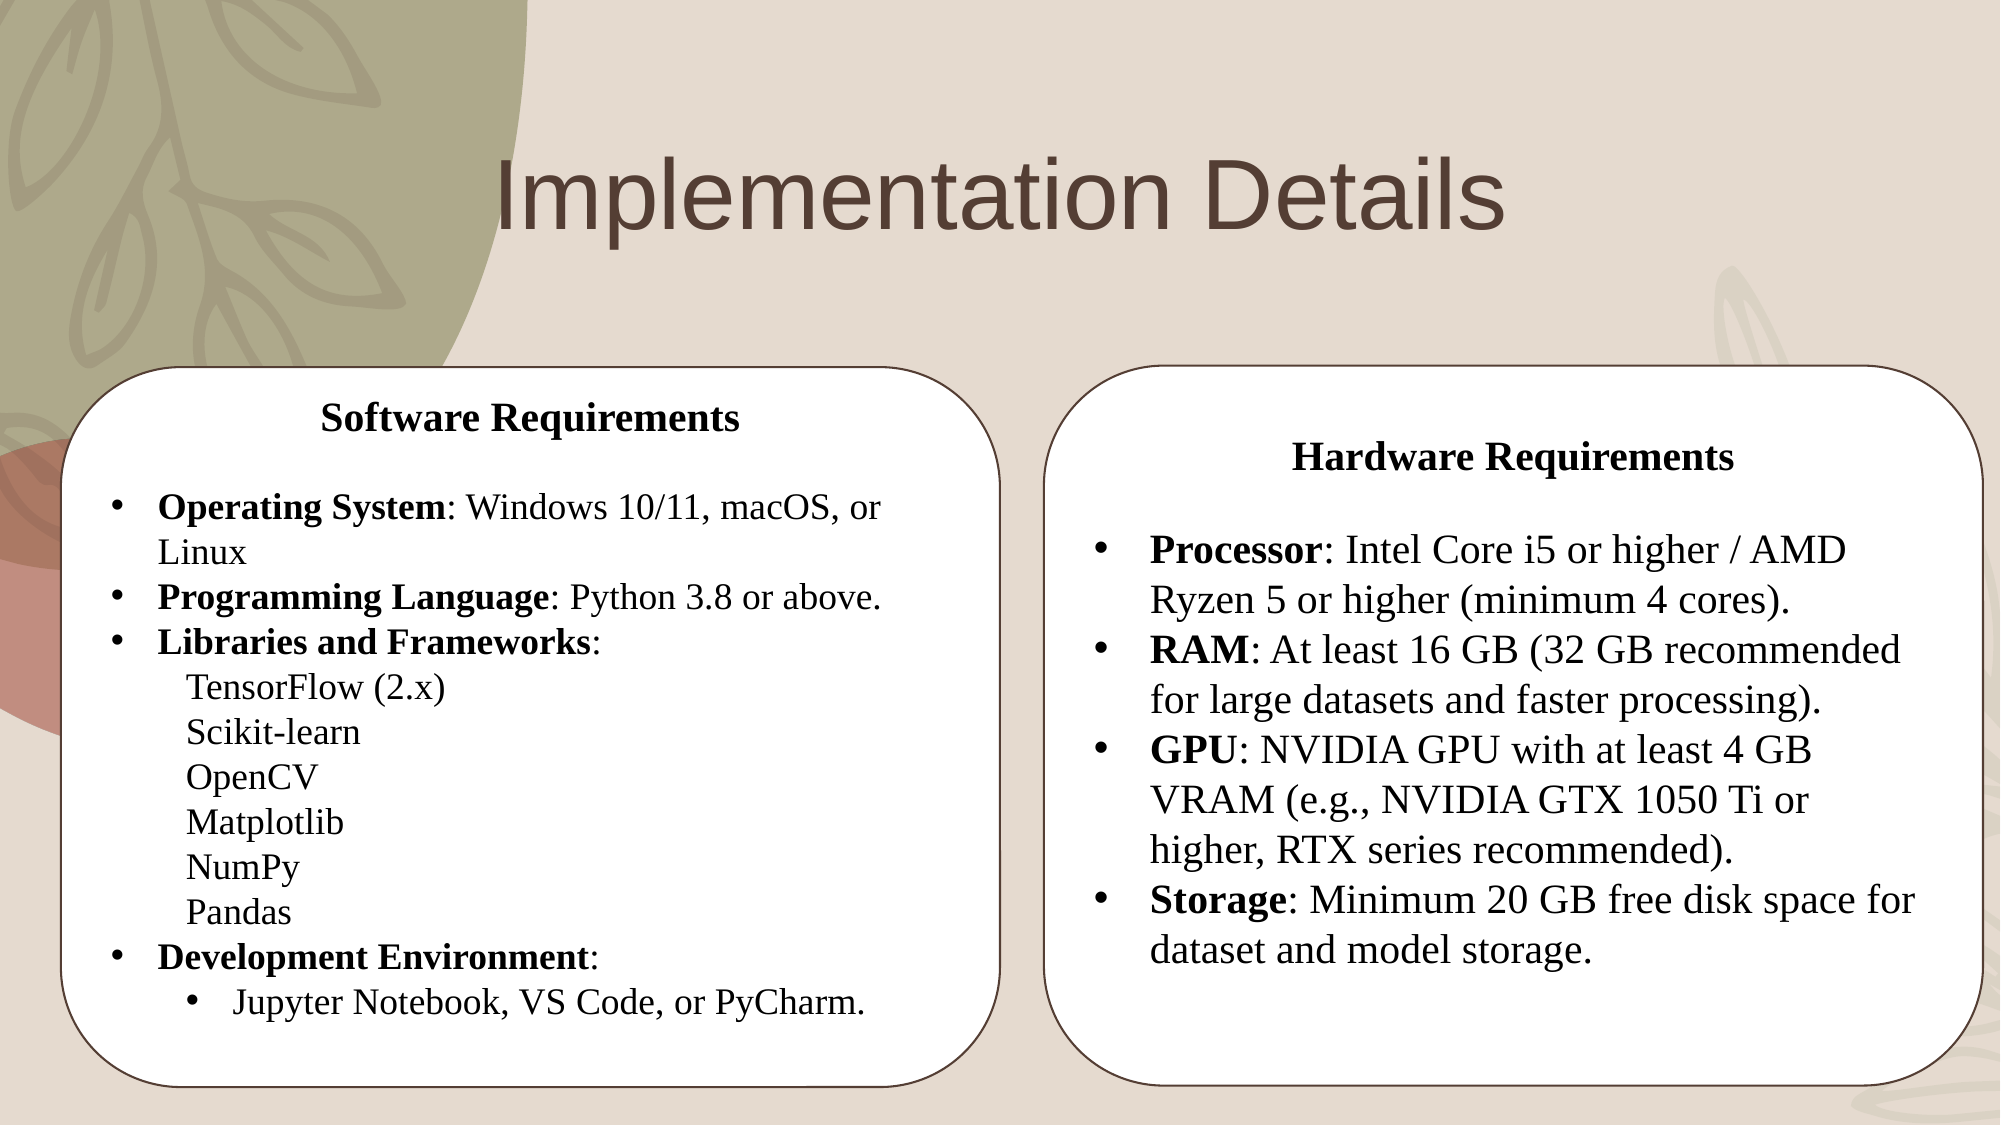

# Implementation Details
Hardware Requirements

Processor: Intel Core i5 or higher / AMD Ryzen 5 or higher (minimum 4 cores).
RAM: At least 16 GB (32 GB recommended for large datasets and faster processing).
GPU: NVIDIA GPU with at least 4 GB VRAM (e.g., NVIDIA GTX 1050 Ti or higher, RTX series recommended).
Storage: Minimum 20 GB free disk space for dataset and model storage.

Software Requirements

Operating System: Windows 10/11, macOS, or Linux
Programming Language: Python 3.8 or above.
Libraries and Frameworks:
TensorFlow (2.x)
Scikit-learn
OpenCV
Matplotlib
NumPy
Pandas
Development Environment:
Jupyter Notebook, VS Code, or PyCharm.